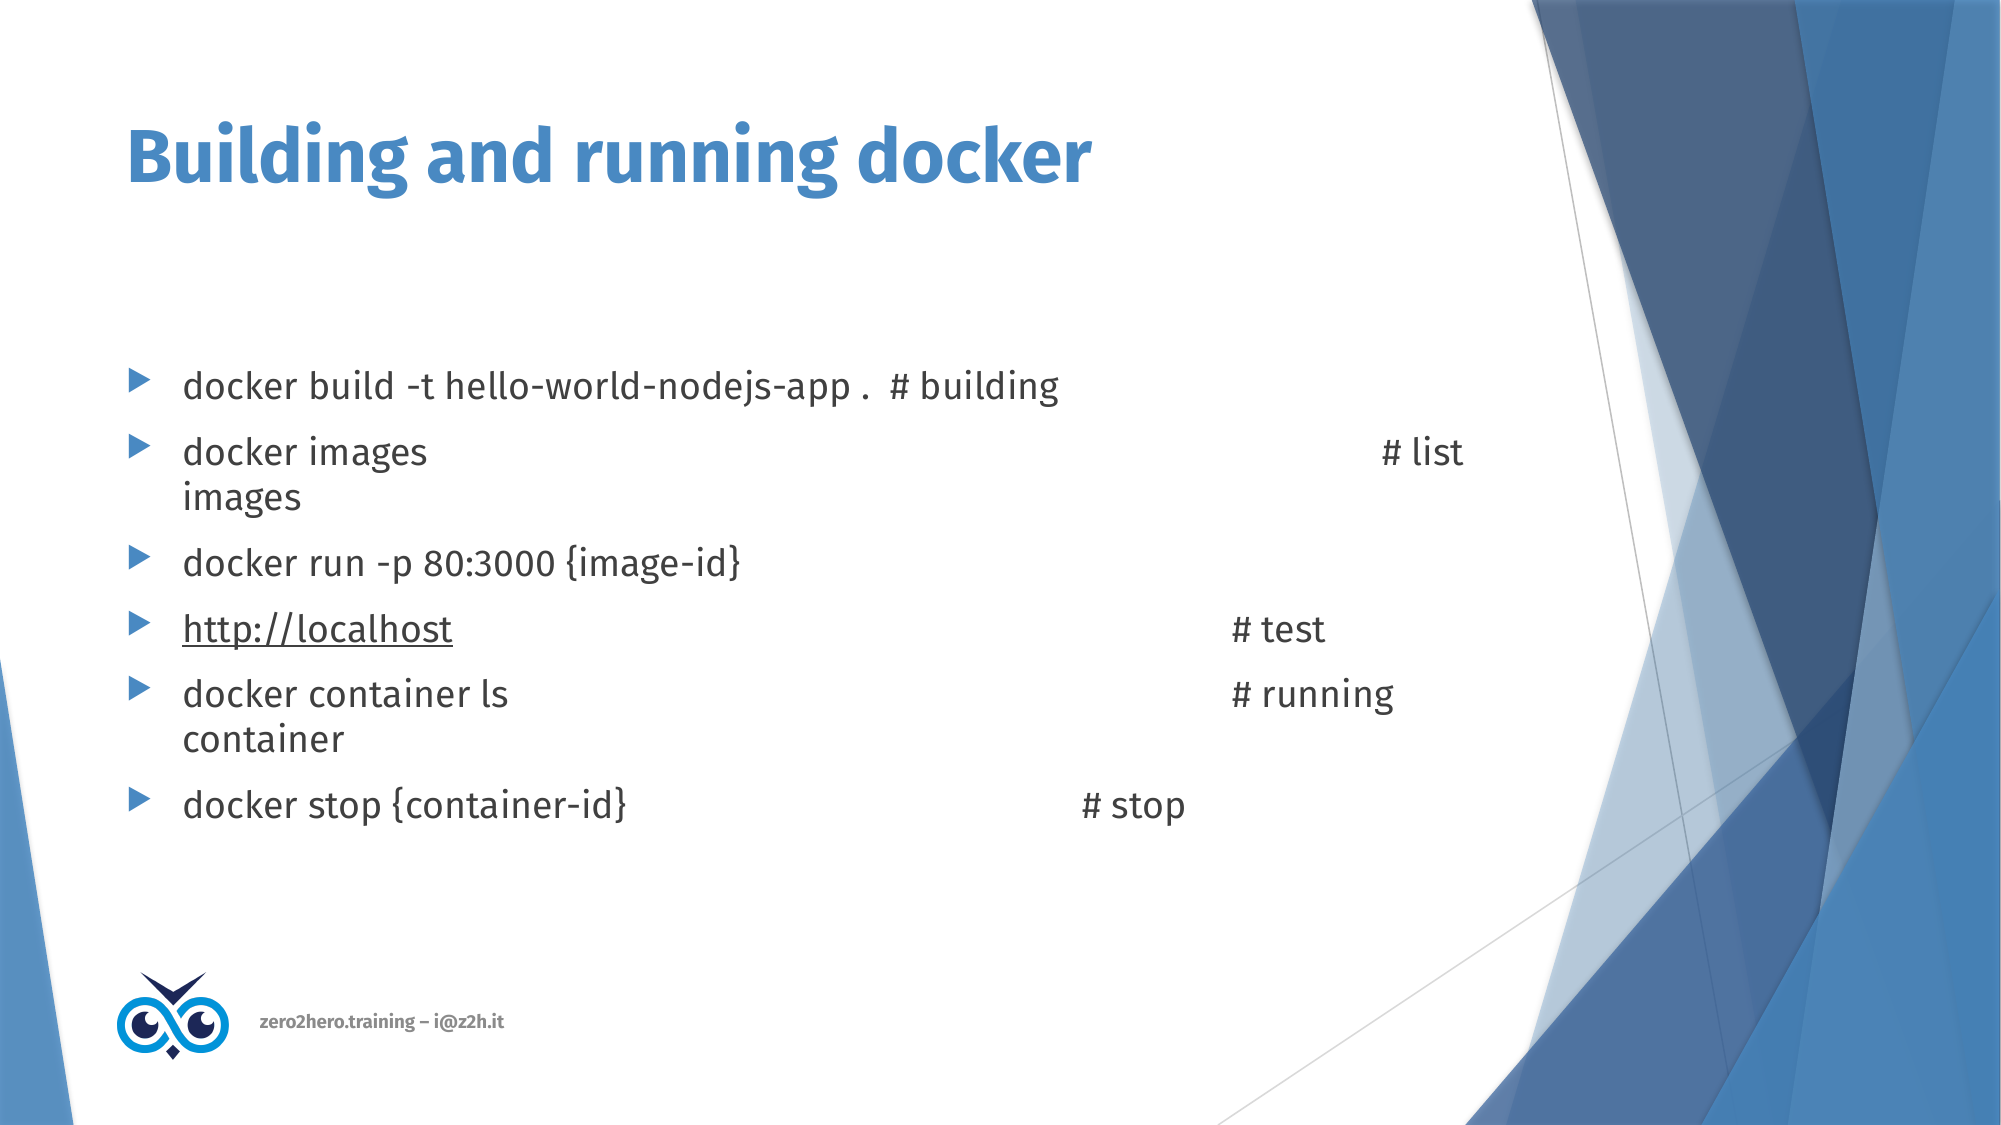

# Building and running docker
docker build -t hello-world-nodejs-app .  # building
docker images							# list images
docker run -p 80:3000 {image-id}
http://localhost						# test
docker container ls					# running container
docker stop {container-id}				# stop
zero2hero.training – i@z2h.it